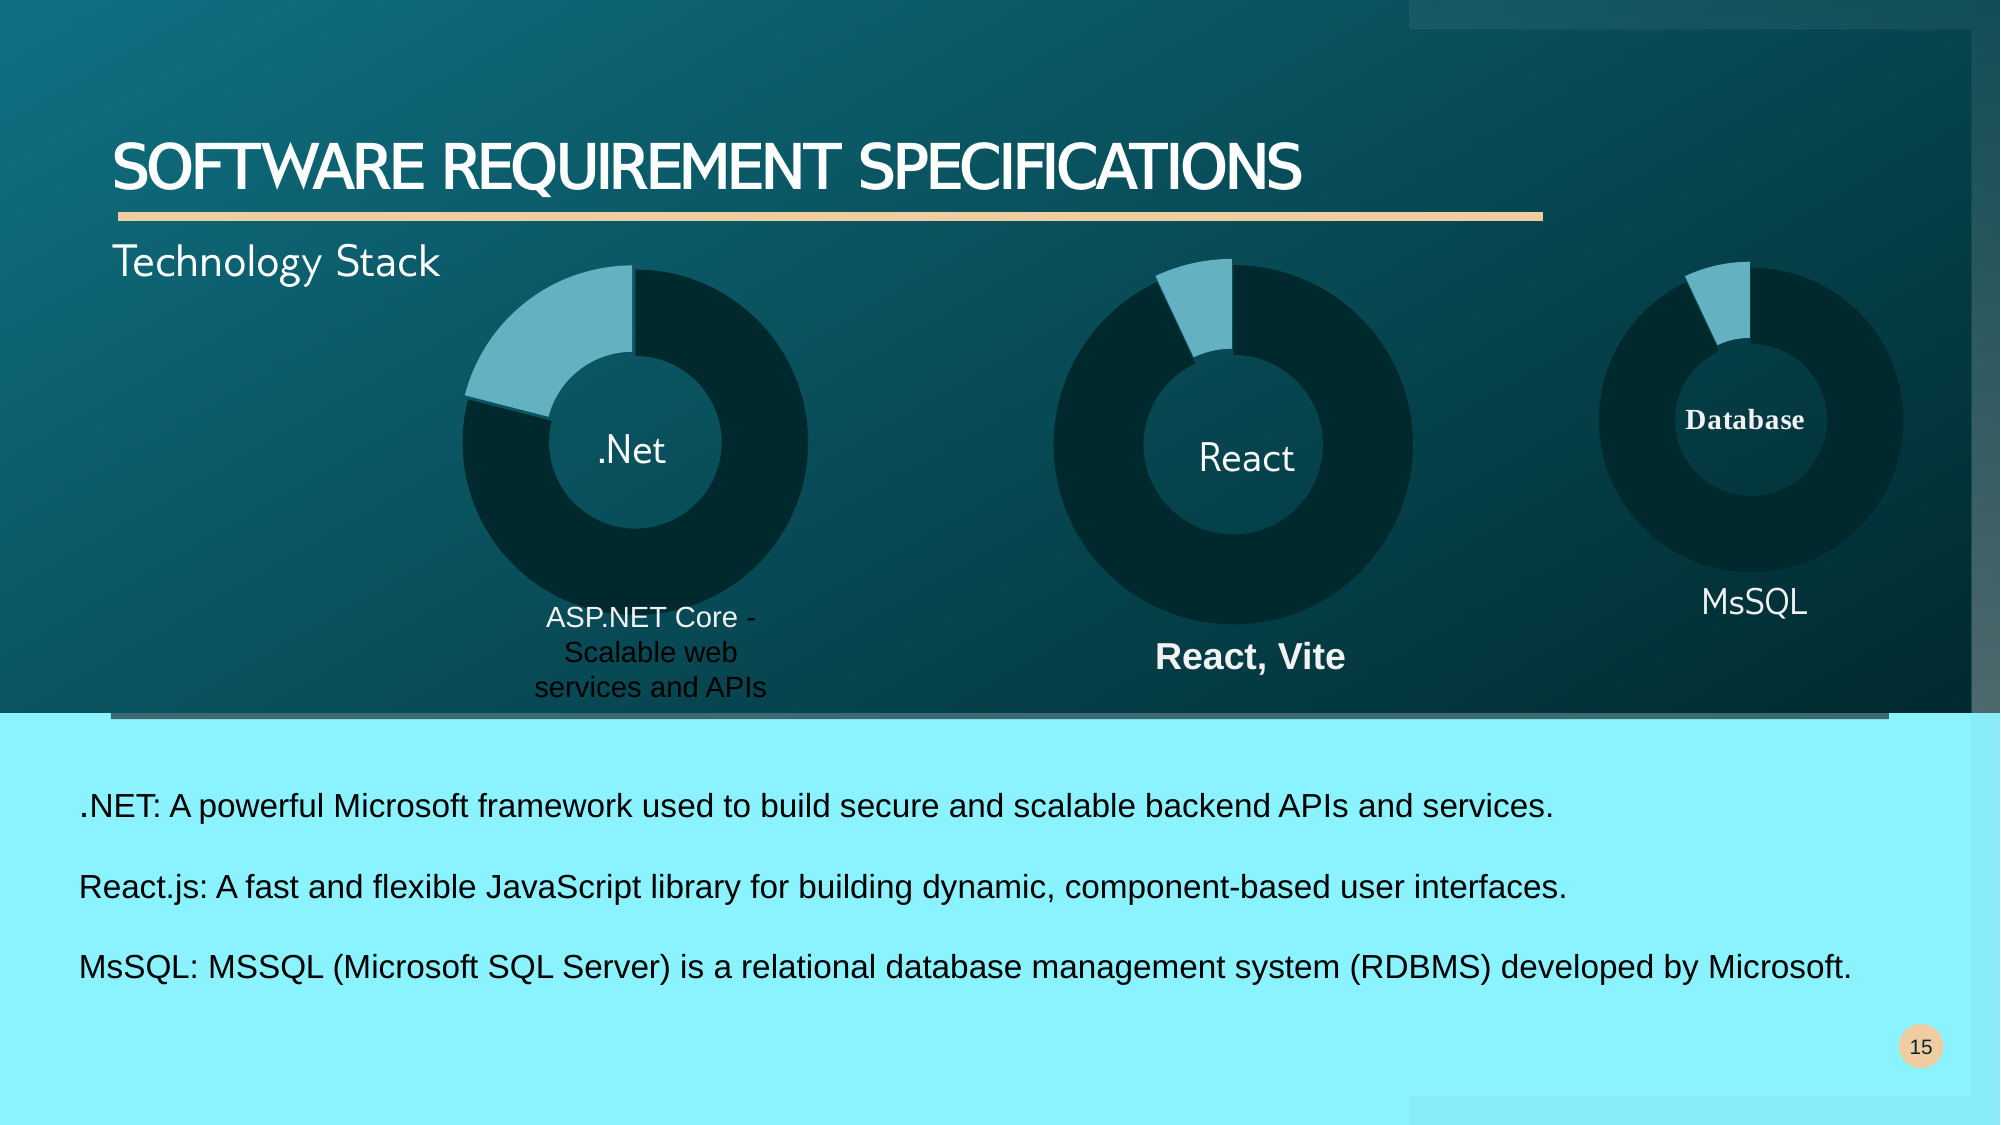

# Software Requirement Specifications

### Chart

| Category | Sales |
|---|---|
| 1st Qtr | 93.0 |
| 2nd Qtr | 7.0 |
Technology Stack

### Chart

| Category | Sales |
|---|---|
| 1st Qtr | 79.0 |
| 2nd Qtr | 21.0 |

### Chart

| Category | Sales |
|---|---|
| 1st Qtr | 93.0 |
| 2nd Qtr | 7.0 |
.Net
React

MsSQL
ASP.NET Core - Scalable web services and APIs
  React, Vite

.NET: A powerful Microsoft framework used to build secure and scalable backend APIs and services.

React.js: A fast and flexible JavaScript library for building dynamic, component-based user interfaces.

MsSQL: MSSQL (Microsoft SQL Server) is a relational database management system (RDBMS) developed by Microsoft.
15